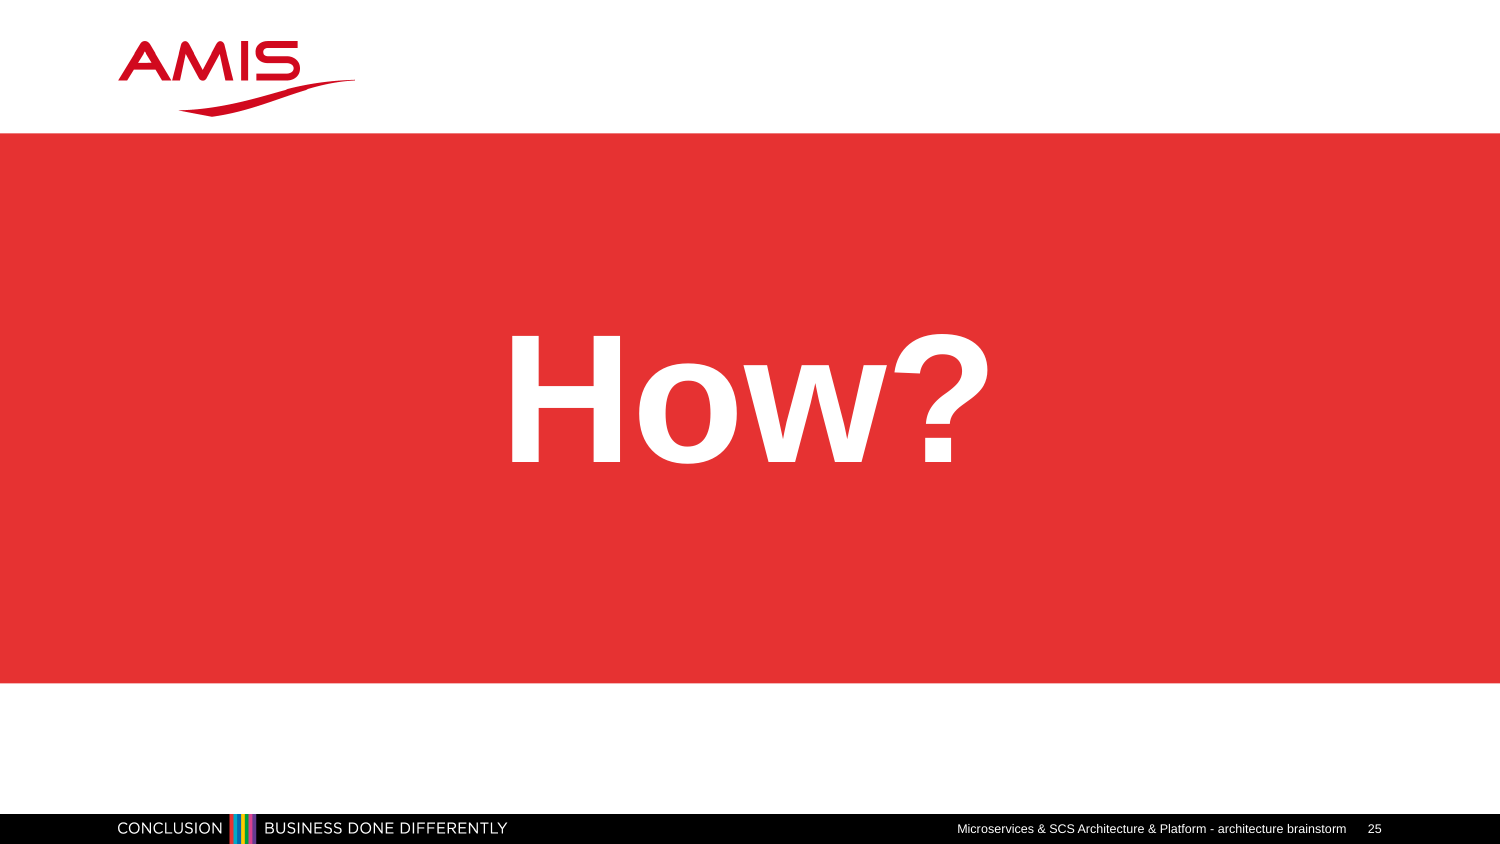

# How?
Microservices & SCS Architecture & Platform - architecture brainstorm
25